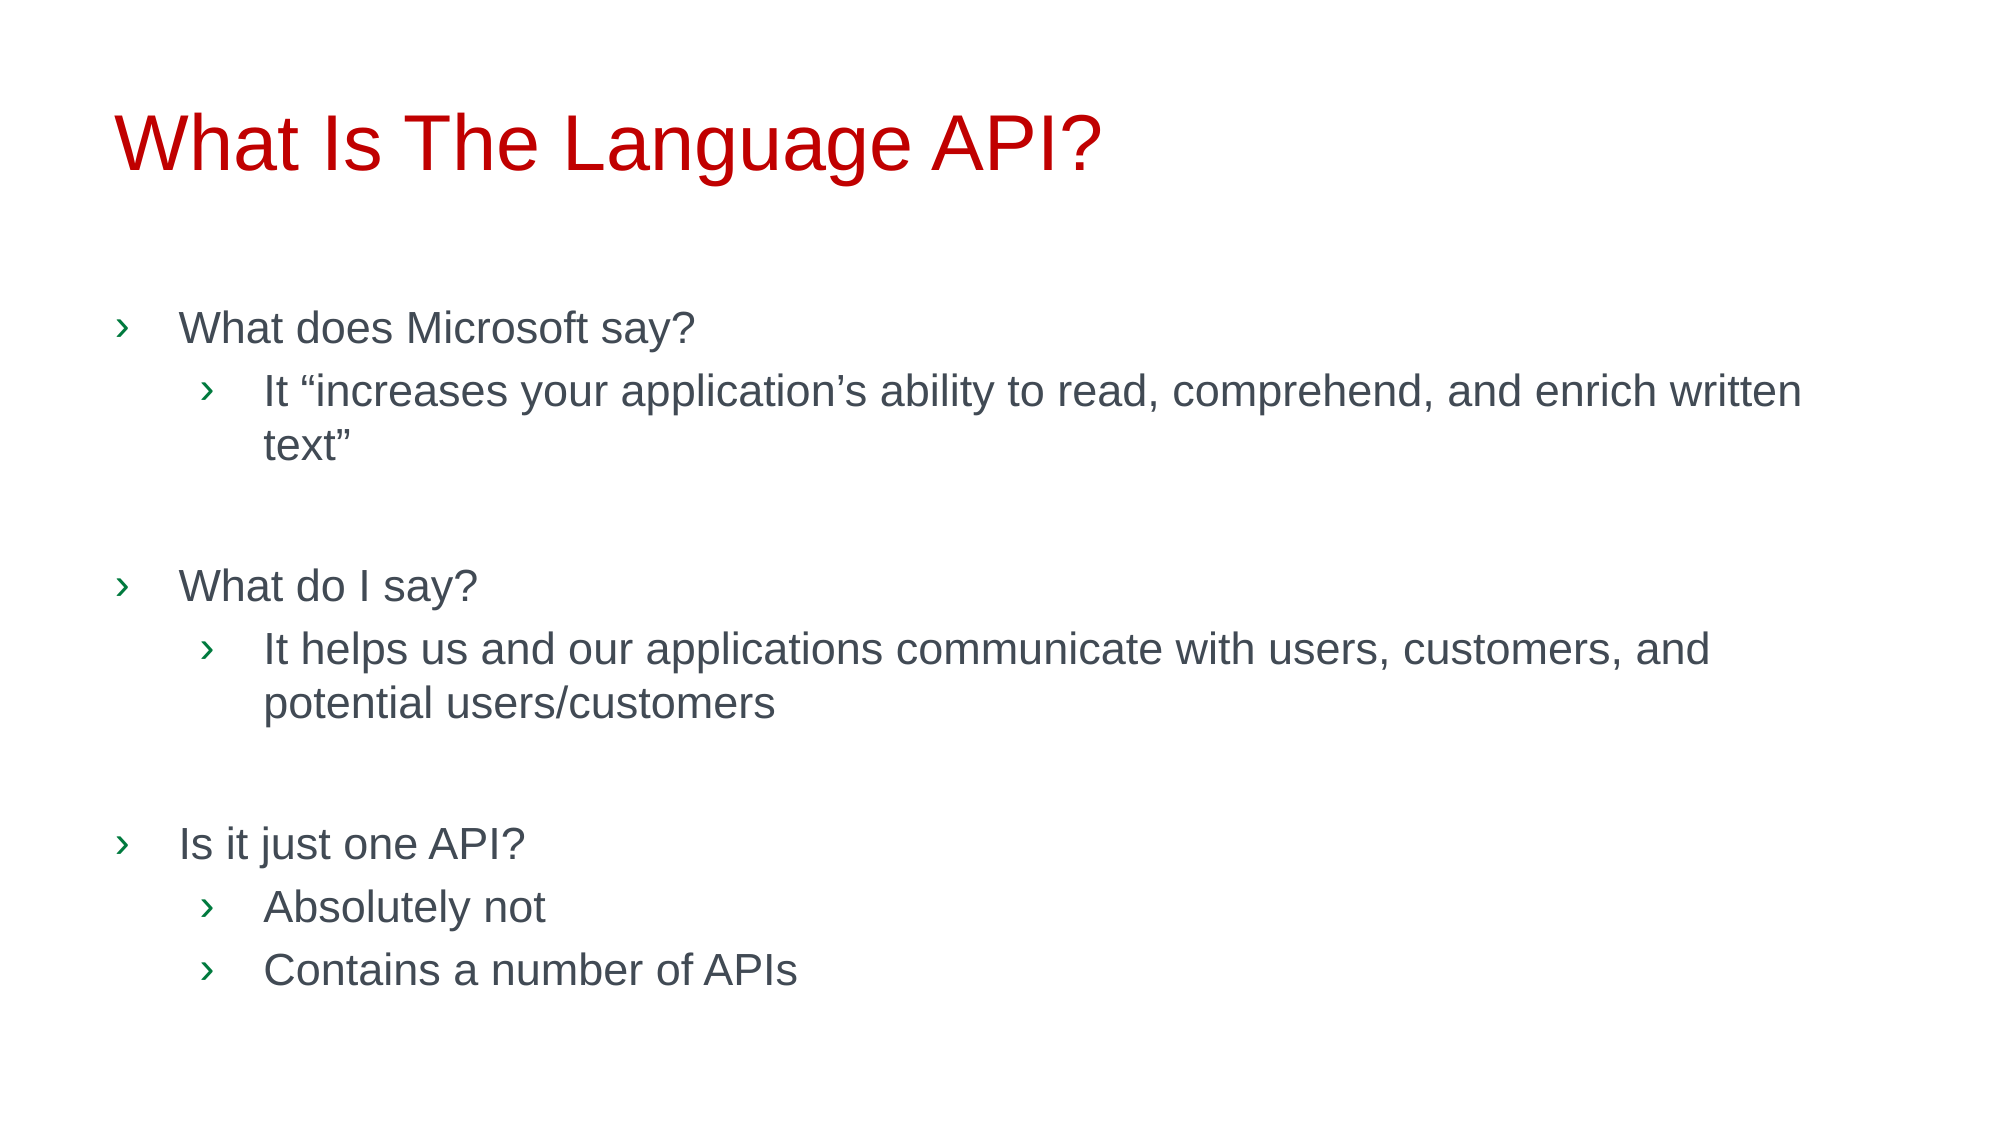

# What Is The Language API?
What does Microsoft say?
It “increases your application’s ability to read, comprehend, and enrich written text”

What do I say?
It helps us and our applications communicate with users, customers, and potential users/customers

Is it just one API?
Absolutely not
Contains a number of APIs